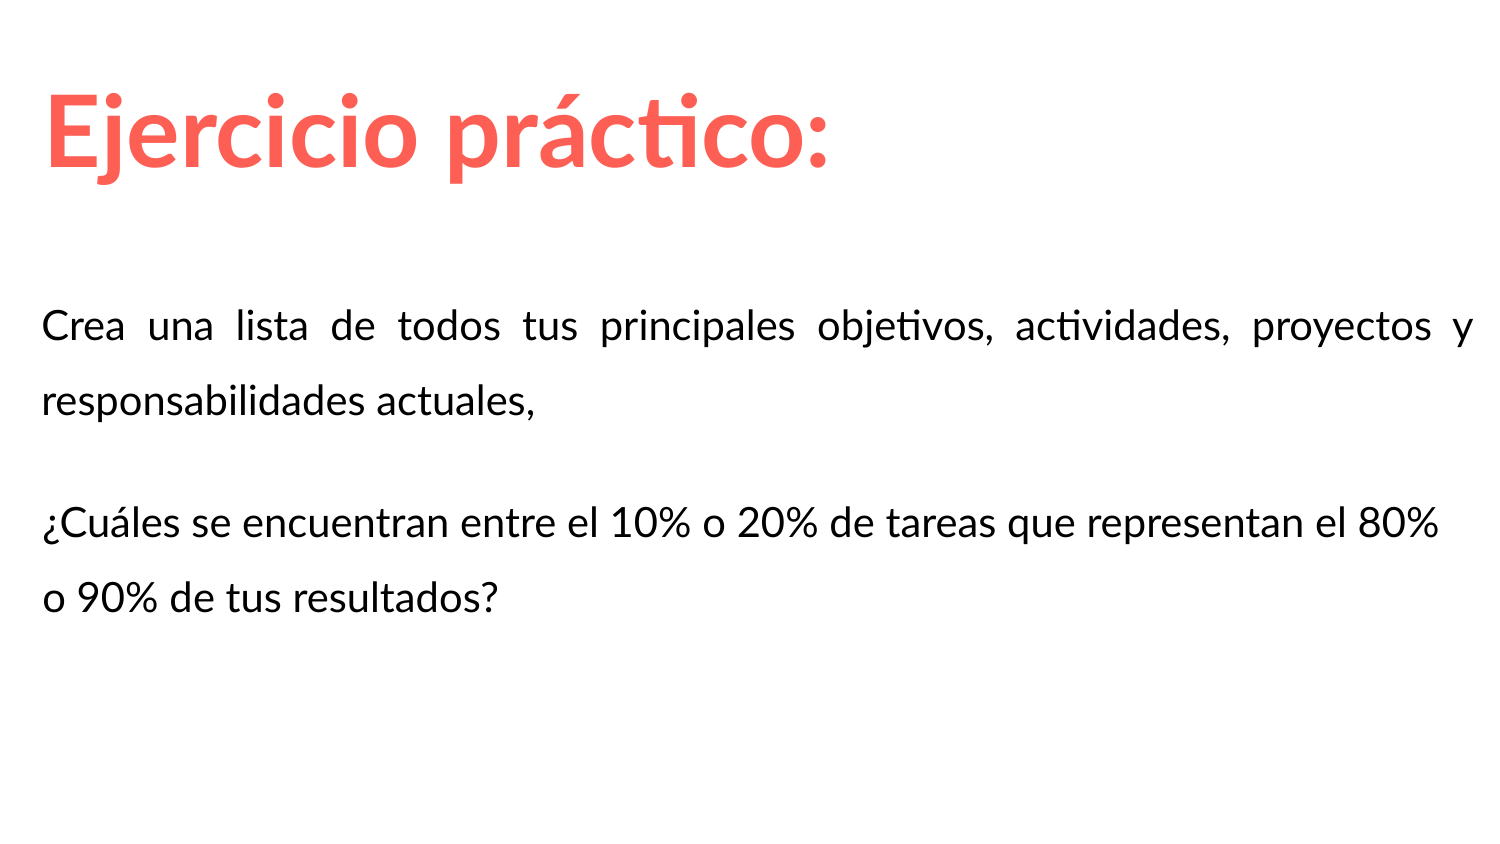

Ejercicio práctico:
Crea una lista de todos tus principales objetivos, actividades, proyectos y responsabilidades actuales,
¿Cuáles se encuentran entre el 10% o 20% de tareas que representan el 80% o 90% de tus resultados?